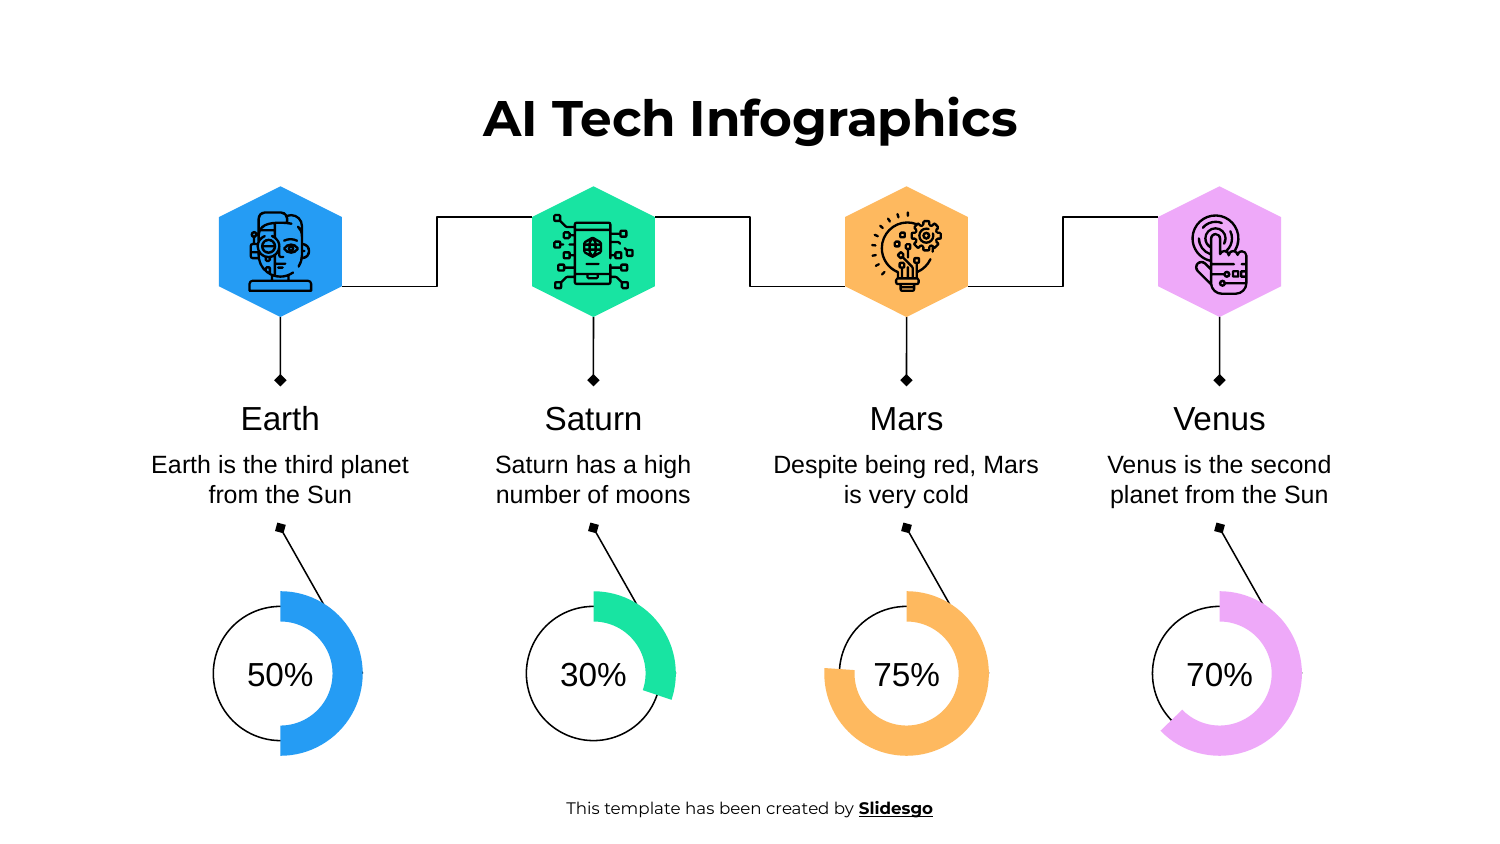

# AI Tech Infographics

Earth
Mars
Venus
Saturn
Despite being red, Mars is very cold
Venus is the second planet from the Sun
Earth is the third planet from the Sun
Saturn has a high number of moons

50%
30%
75%
70%
This template has been created by Slidesgo